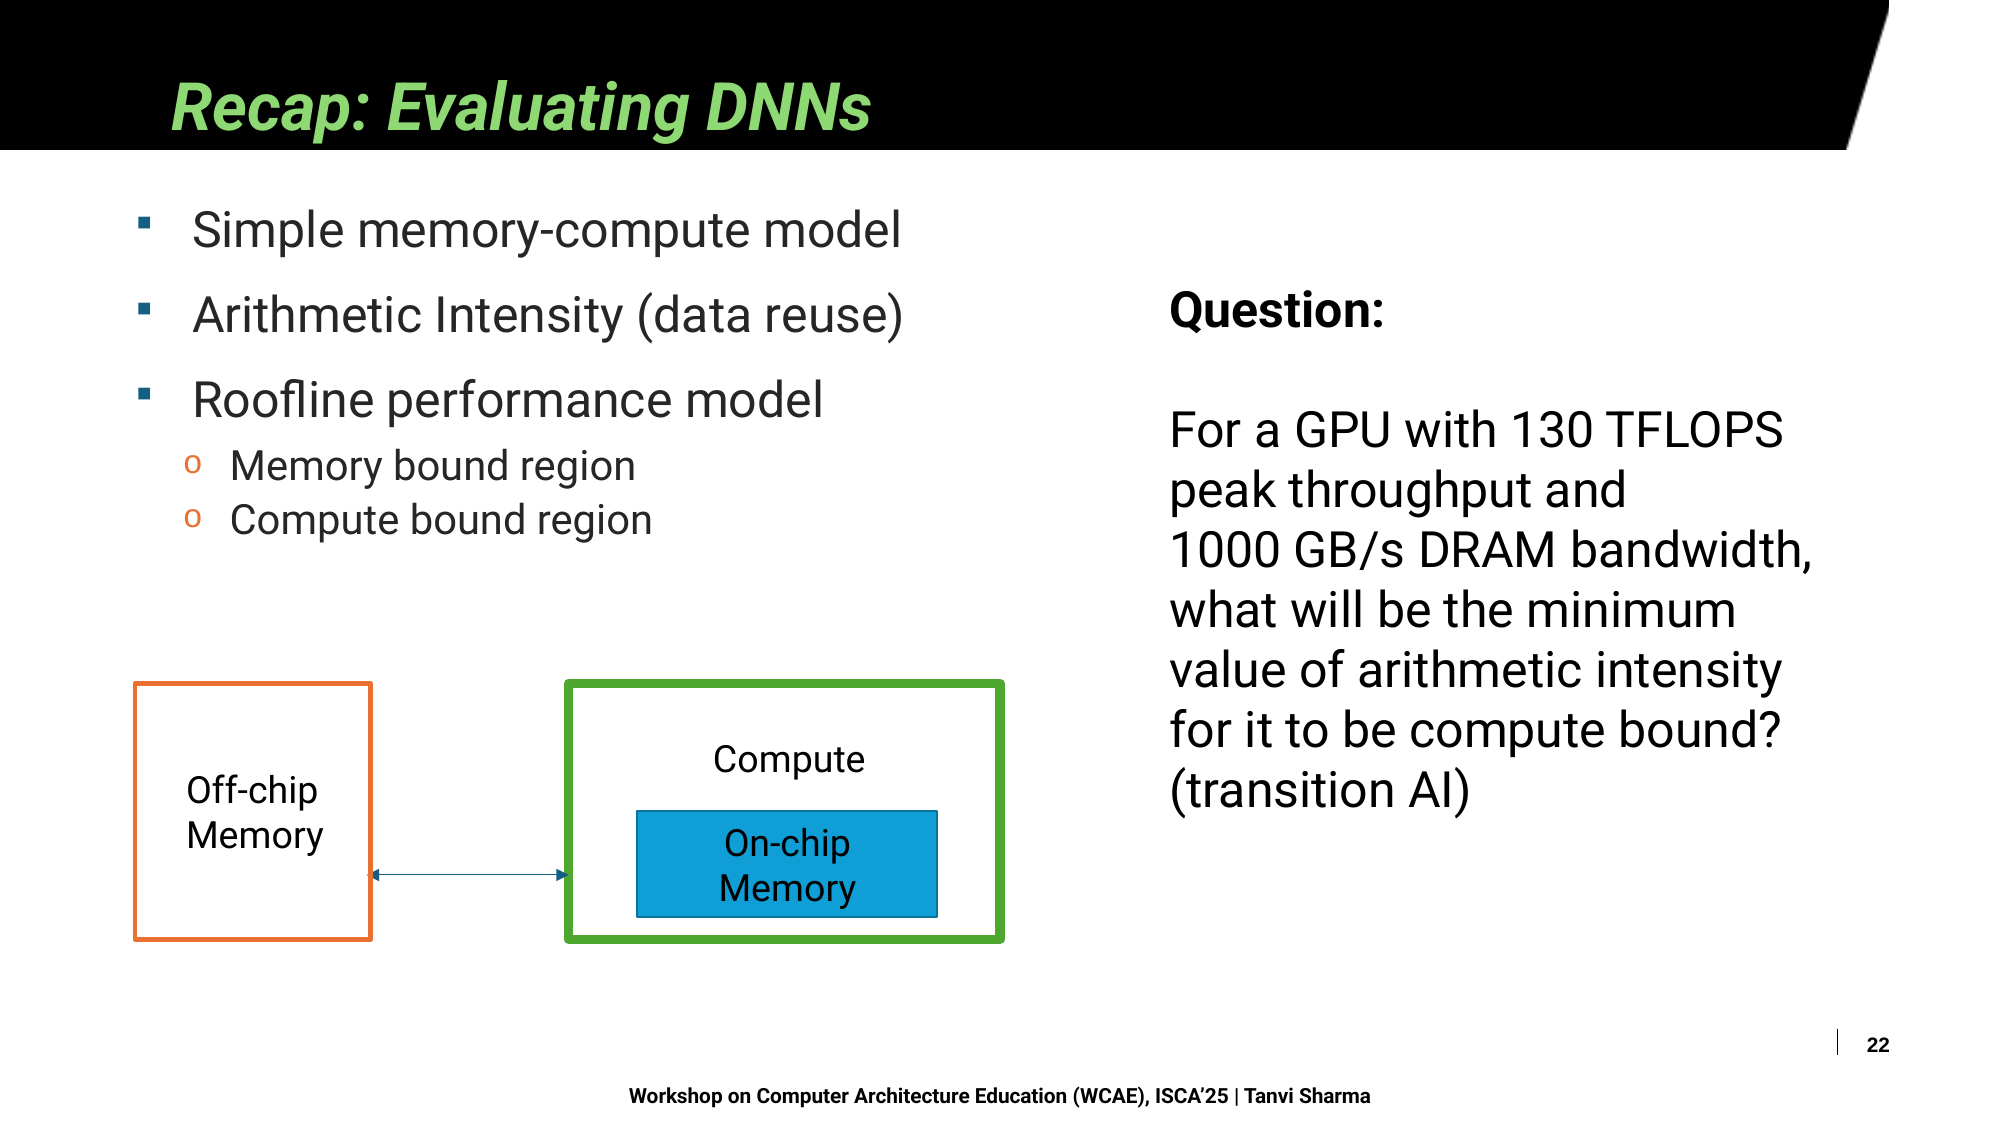

# Recap: Evaluating DNNs
Simple memory-compute model
Arithmetic Intensity (data reuse)
Roofline performance model
Memory bound region
Compute bound region

Question:
For a GPU with 130 TFLOPS peak throughput and
1000 GB/s DRAM bandwidth, what will be the minimum value of arithmetic intensity for it to be compute bound?
(transition AI)

Compute
Off-chip Memory
On-chip Memory
22